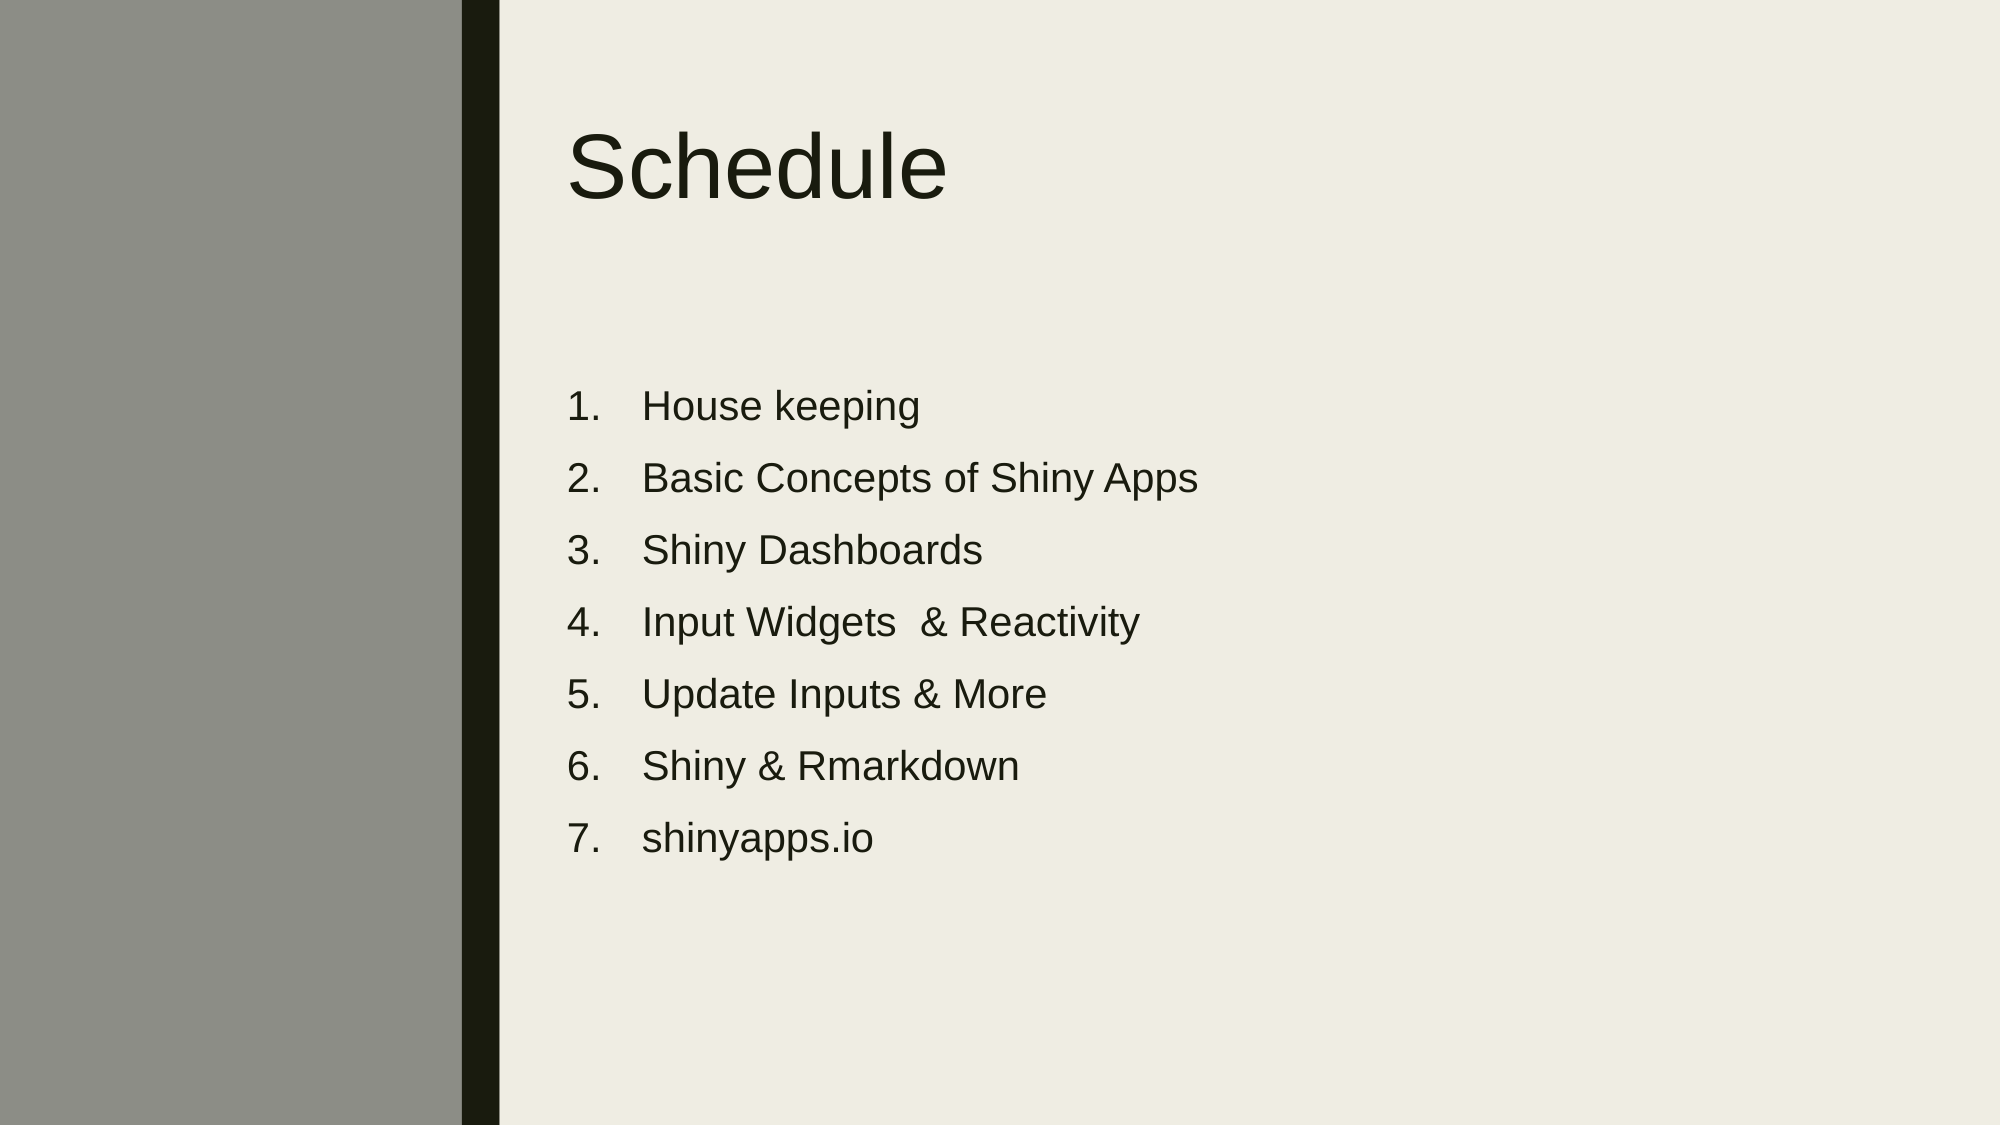

# Schedule
House keeping
Basic Concepts of Shiny Apps
Shiny Dashboards
Input Widgets  & Reactivity
Update Inputs & More
Shiny & Rmarkdown
shinyapps.io